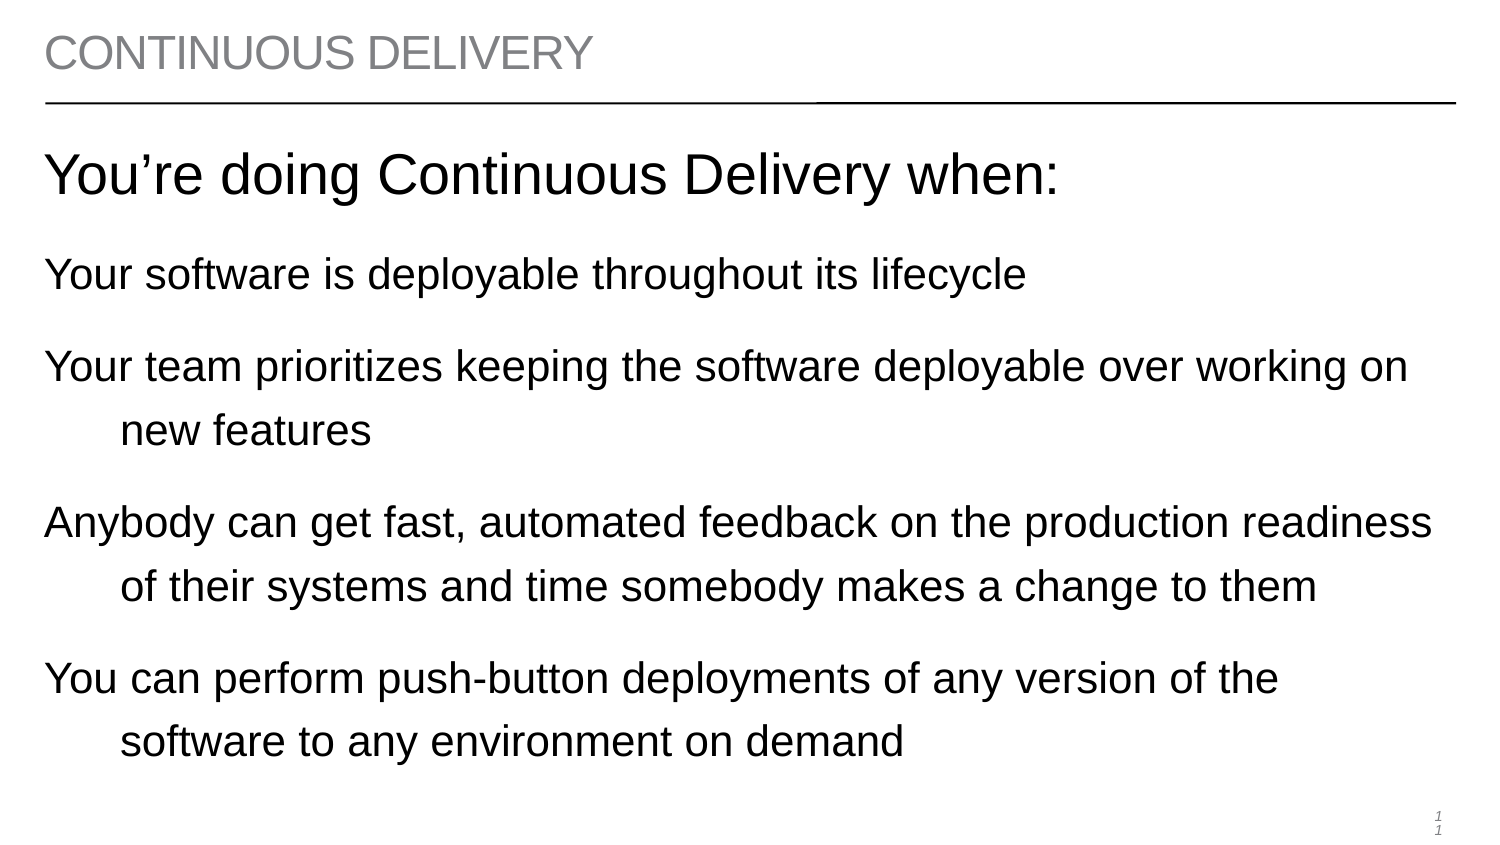

# Continuous delivery
You’re doing Continuous Delivery when:
Your software is deployable throughout its lifecycle
Your team prioritizes keeping the software deployable over working on new features
Anybody can get fast, automated feedback on the production readiness of their systems and time somebody makes a change to them
You can perform push-button deployments of any version of the software to any environment on demand
11